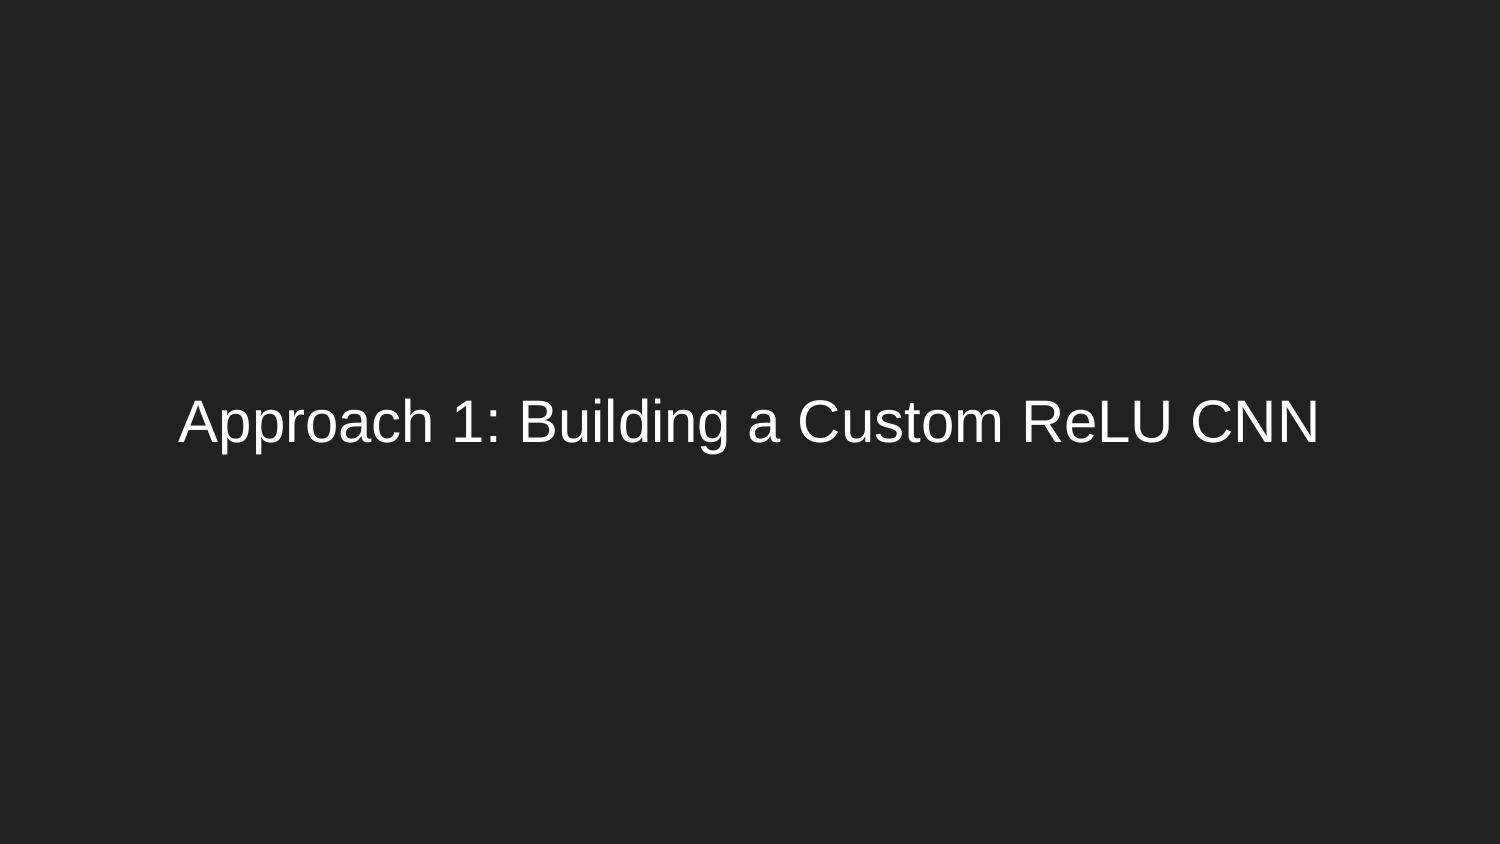

# Approach 1: Building a Custom ReLU CNN